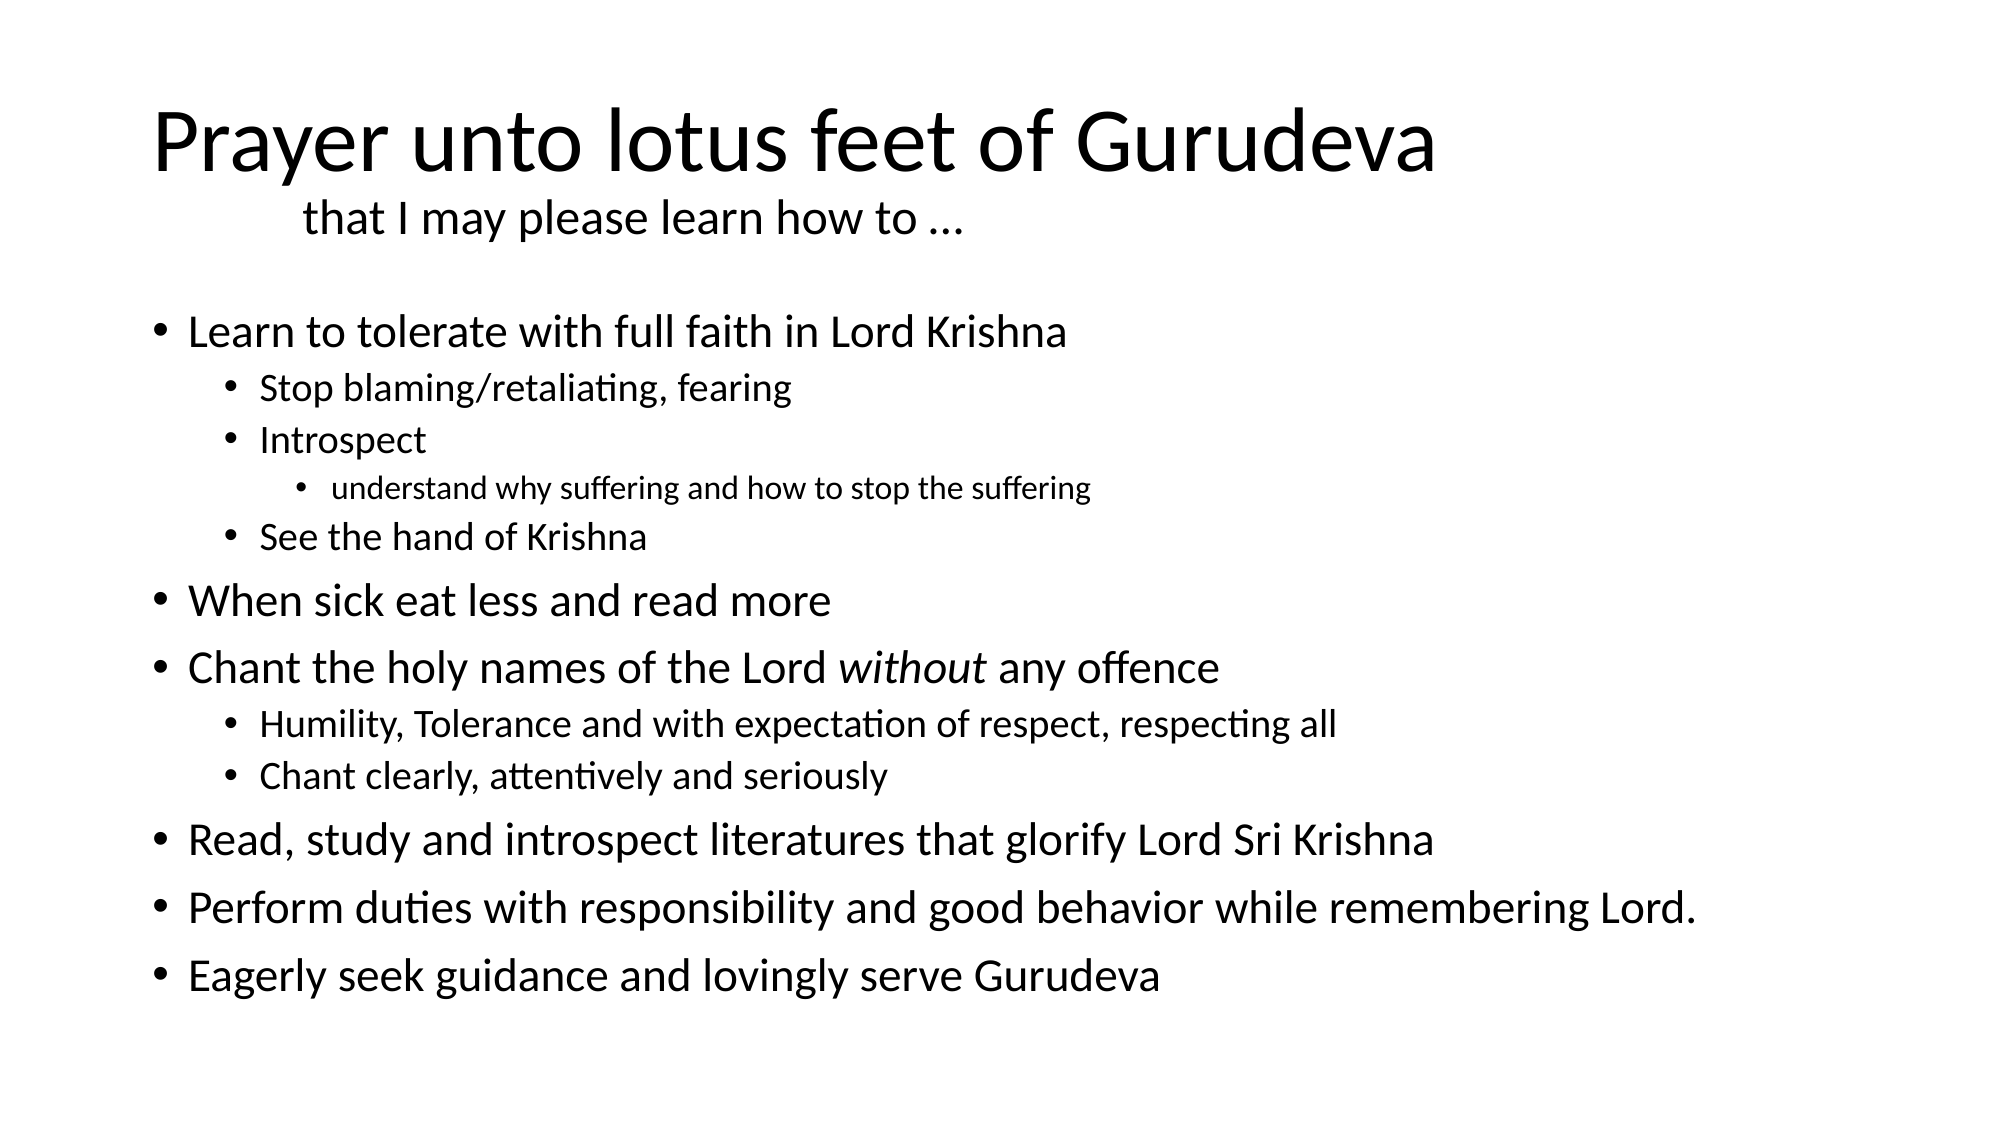

# Prayer unto lotus feet of Gurudeva that I may please learn how to …
Learn to tolerate with full faith in Lord Krishna
Stop blaming/retaliating, fearing
Introspect
understand why suffering and how to stop the suffering
See the hand of Krishna
When sick eat less and read more
Chant the holy names of the Lord without any offence
Humility, Tolerance and with expectation of respect, respecting all
Chant clearly, attentively and seriously
Read, study and introspect literatures that glorify Lord Sri Krishna
Perform duties with responsibility and good behavior while remembering Lord.
Eagerly seek guidance and lovingly serve Gurudeva